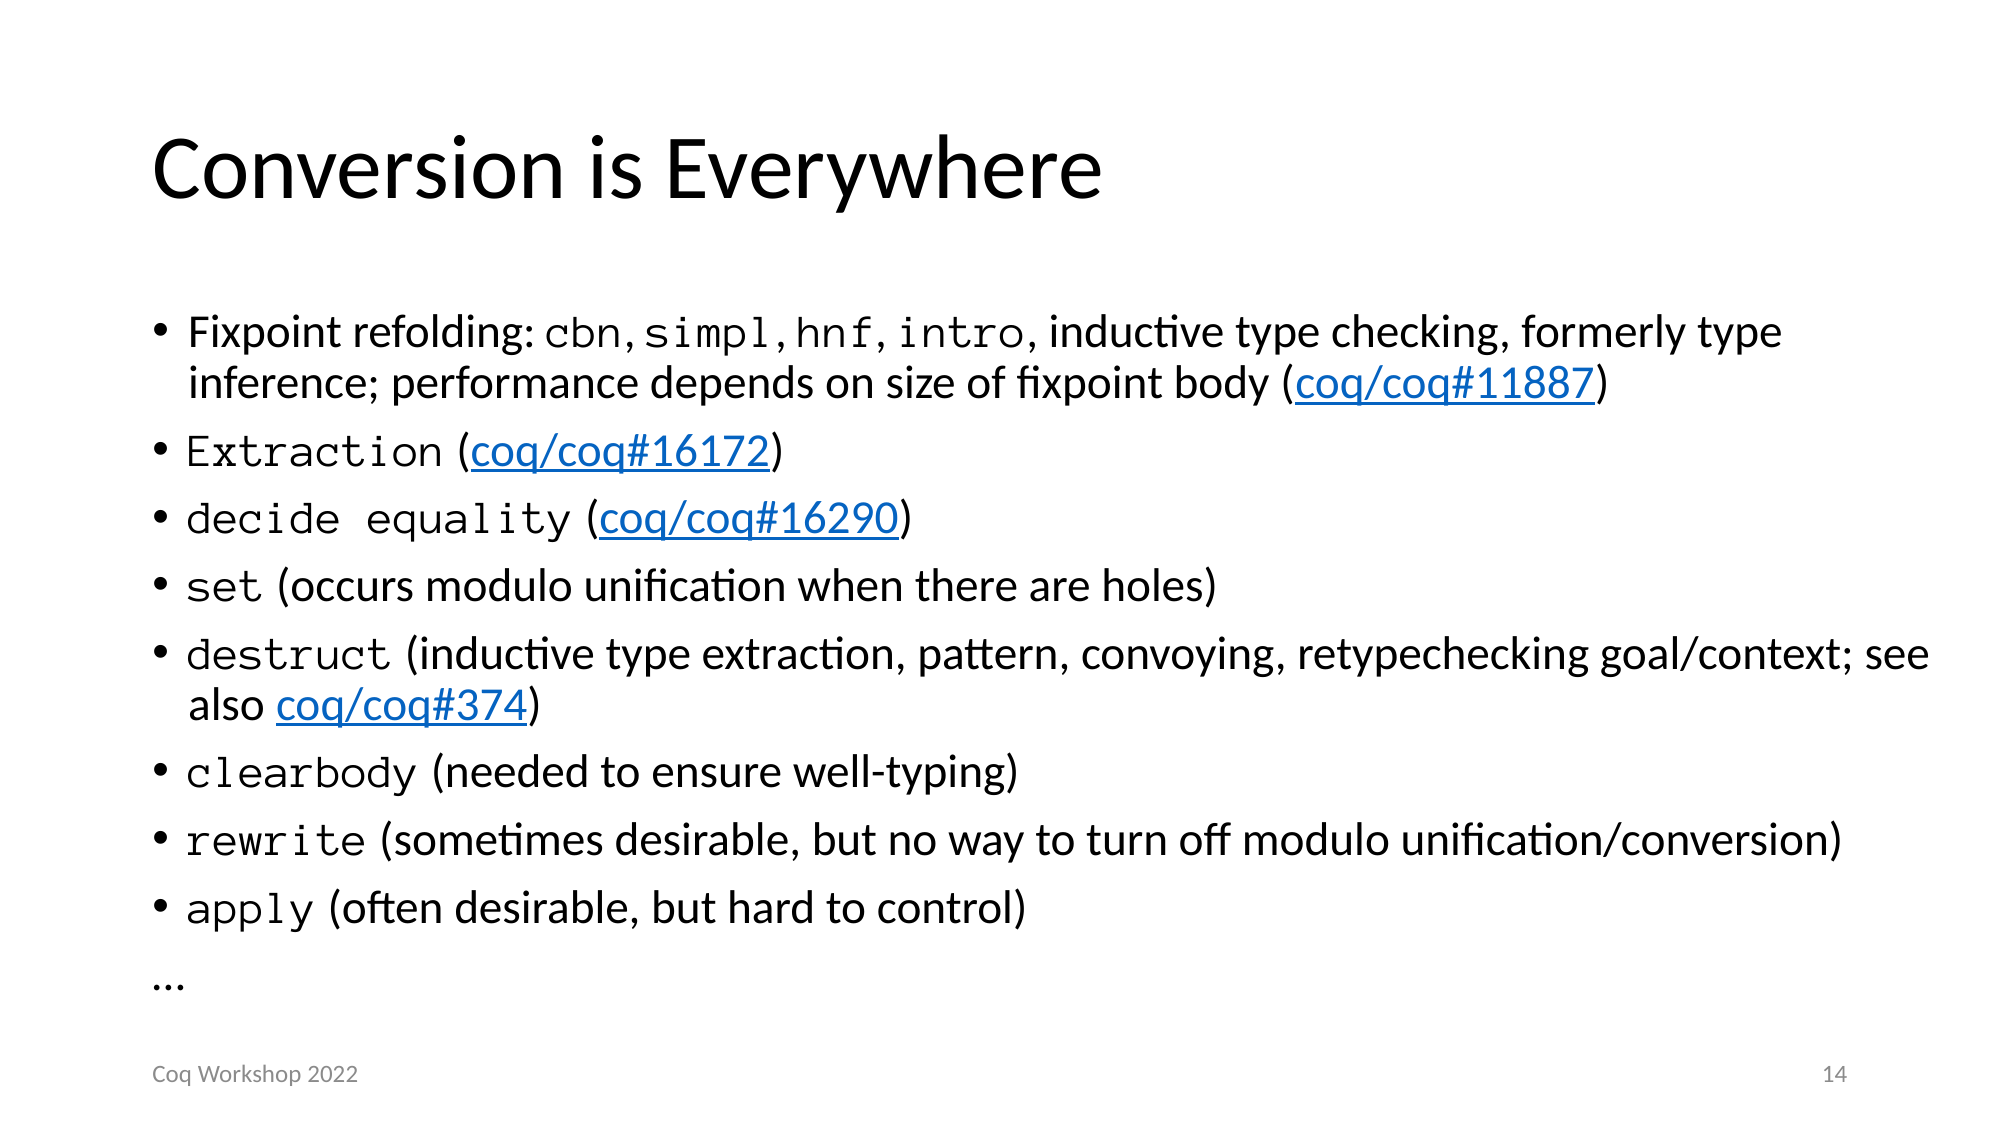

# Conversion is Everywhere
Fixpoint refolding: cbn, simpl, hnf, intro, inductive type checking, formerly type inference; performance depends on size of fixpoint body (coq/coq#11887)
Extraction (coq/coq#16172)
decide equality (coq/coq#16290)
set (occurs modulo unification when there are holes)
destruct (inductive type extraction, pattern, convoying, retypechecking goal/context; see also coq/coq#374)
clearbody (needed to ensure well-typing)
rewrite (sometimes desirable, but no way to turn off modulo unification/conversion)
apply (often desirable, but hard to control)
…
Coq Workshop 2022
14